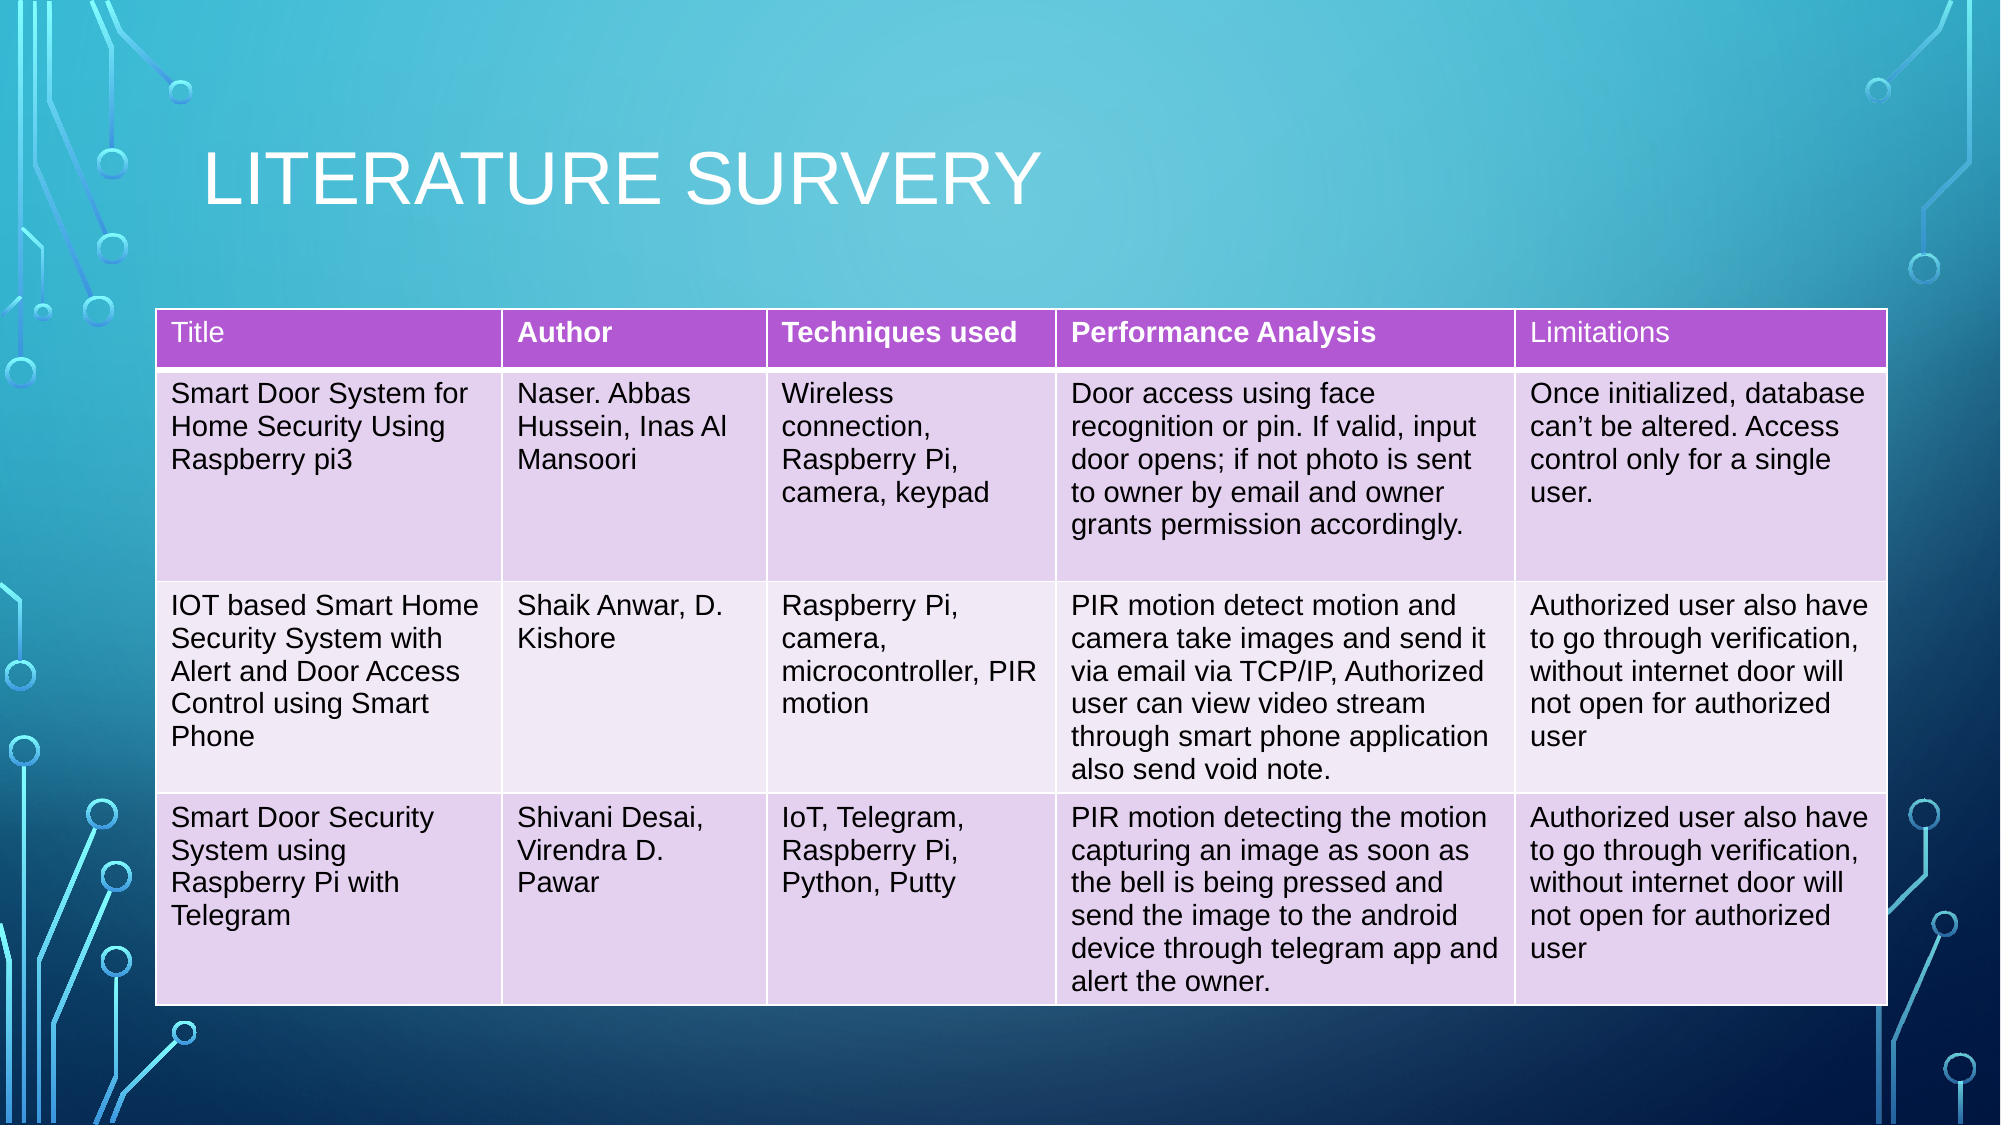

LITERATURE SURVERY
| Title | Author | Techniques used | Performance Analysis | Limitations |
| --- | --- | --- | --- | --- |
| Smart Door System for Home Security Using Raspberry pi3 | Naser. Abbas Hussein, Inas Al Mansoori | Wireless connection, Raspberry Pi, camera, keypad | Door access using face recognition or pin. If valid, input door opens; if not photo is sent to owner by email and owner grants permission accordingly. | Once initialized, database can’t be altered. Access control only for a single user. |
| IOT based Smart Home Security System with Alert and Door Access Control using Smart Phone | Shaik Anwar, D. Kishore | Raspberry Pi, camera, microcontroller, PIR motion | PIR motion detect motion and camera take images and send it via email via TCP/IP, Authorized user can view video stream through smart phone application also send void note. | Authorized user also have to go through verification, without internet door will not open for authorized user |
| Smart Door Security System using Raspberry Pi with Telegram | Shivani Desai, Virendra D. Pawar | IoT, Telegram, Raspberry Pi, Python, Putty | PIR motion detecting the motion capturing an image as soon as the bell is being pressed and send the image to the android device through telegram app and alert the owner. | Authorized user also have to go through verification, without internet door will not open for authorized user |